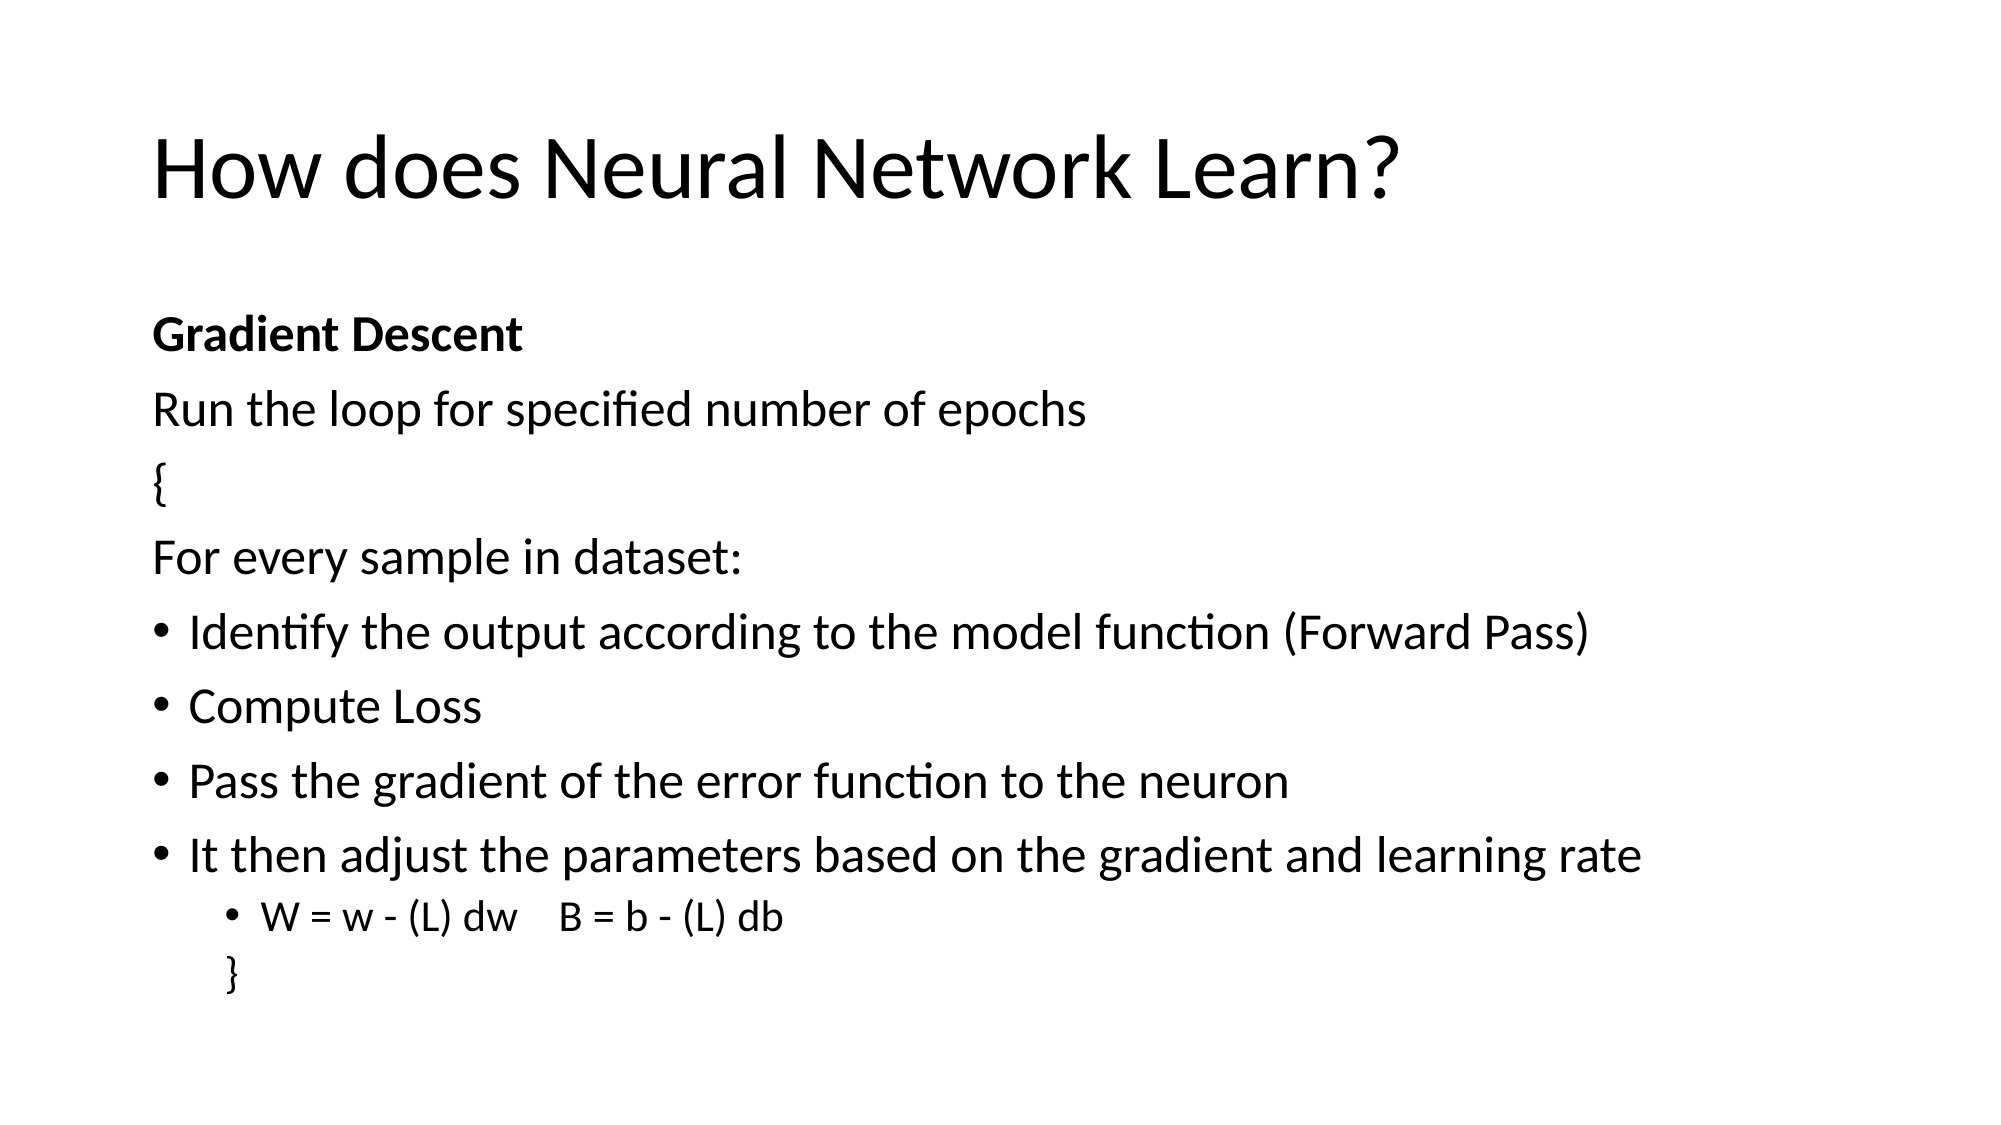

# How does Neural Network Learn?
Gradient Descent
Run the loop for specified number of epochs
{
For every sample in dataset:
Identify the output according to the model function (Forward Pass)
Compute Loss
Pass the gradient of the error function to the neuron
It then adjust the parameters based on the gradient and learning rate
W = w - (L) dw    B = b - (L) db
}